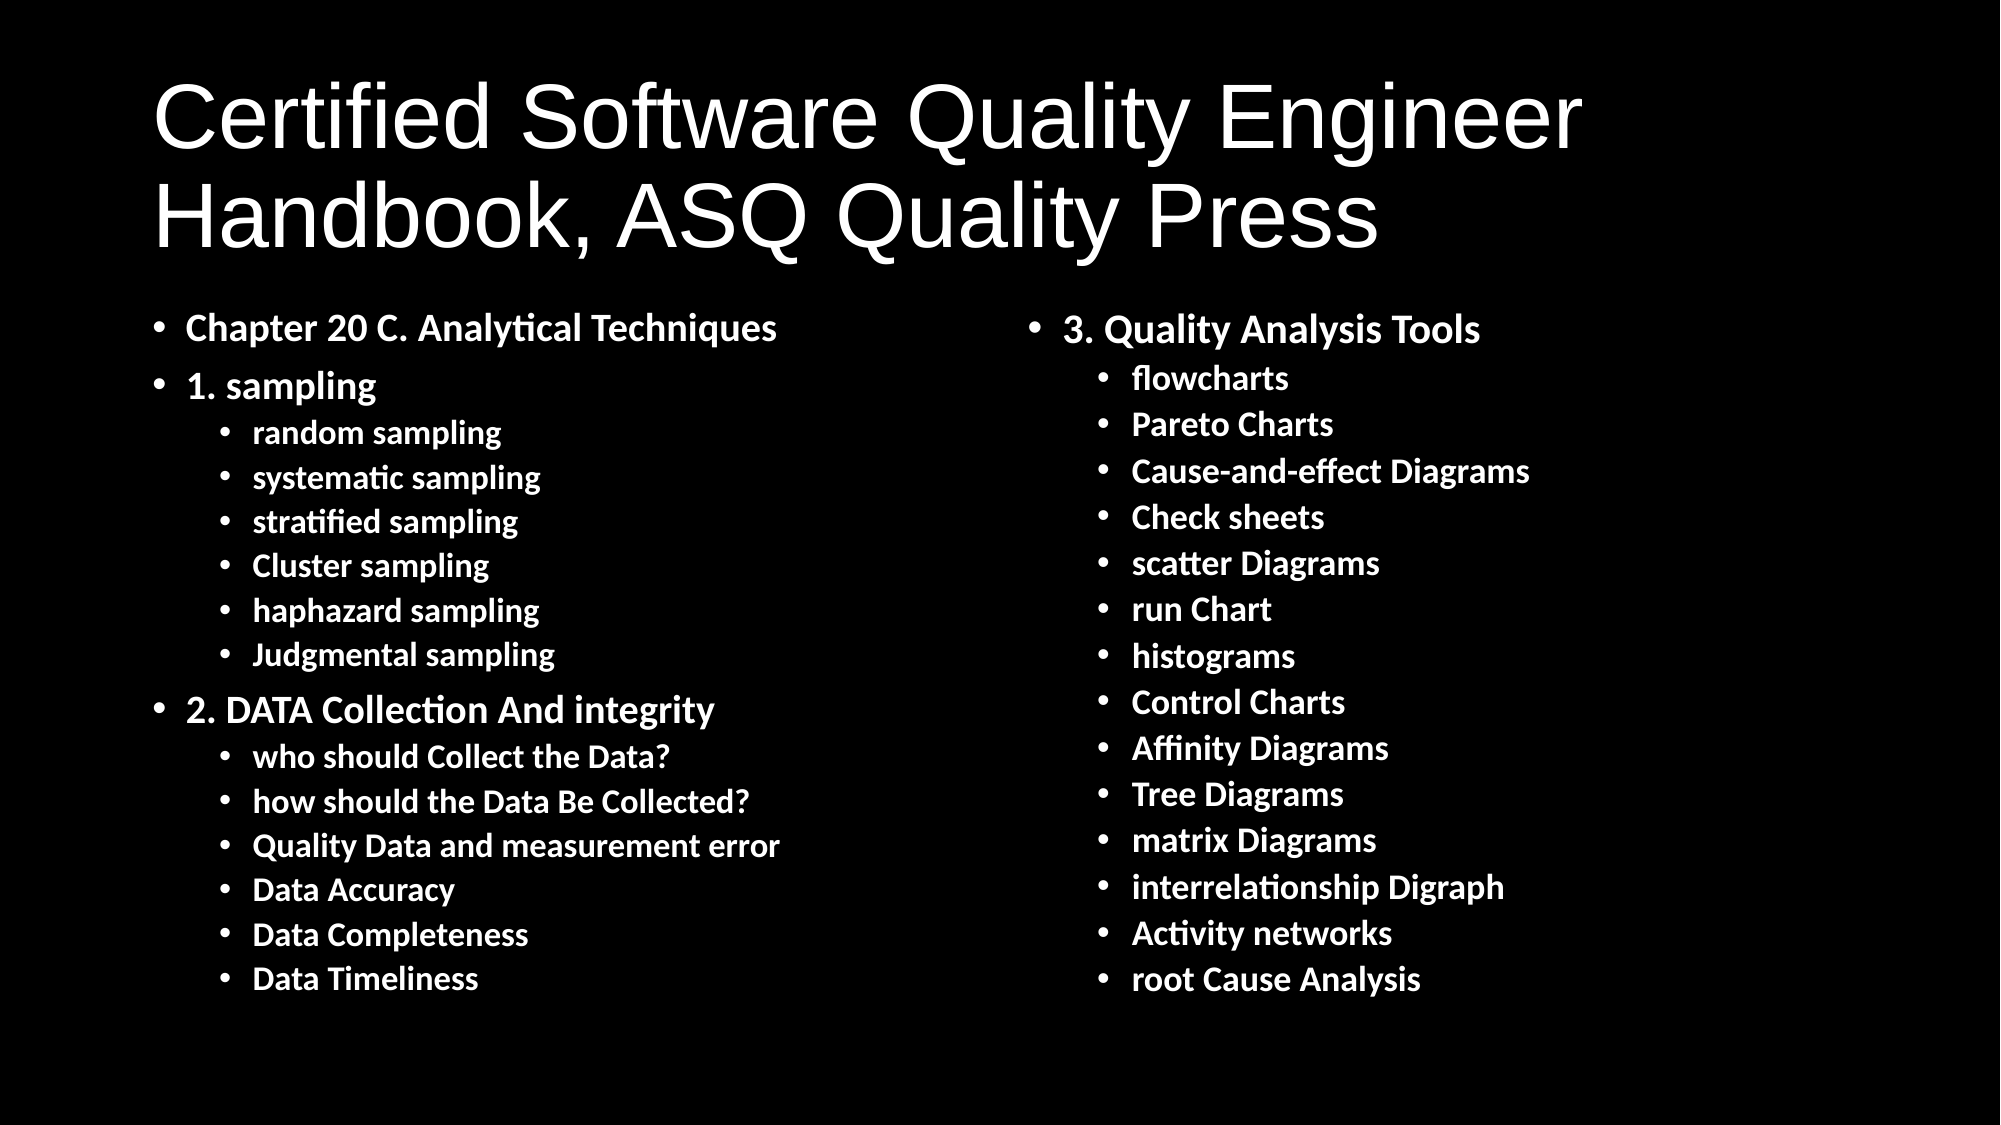

# Certified Software Quality Engineer Handbook, ASQ Quality Press
Chapter 20 C. Analytical Techniques
1. sampling
random sampling
systematic sampling
stratified sampling
Cluster sampling
haphazard sampling
Judgmental sampling
2. DATA Collection And integrity
who should Collect the Data?
how should the Data Be Collected?
Quality Data and measurement error
Data Accuracy
Data Completeness
Data Timeliness

3. Quality Analysis Tools
flowcharts
Pareto Charts
Cause-and-effect Diagrams
Check sheets
scatter Diagrams
run Chart
histograms
Control Charts
Affinity Diagrams
Tree Diagrams
matrix Diagrams
interrelationship Digraph
Activity networks
root Cause Analysis